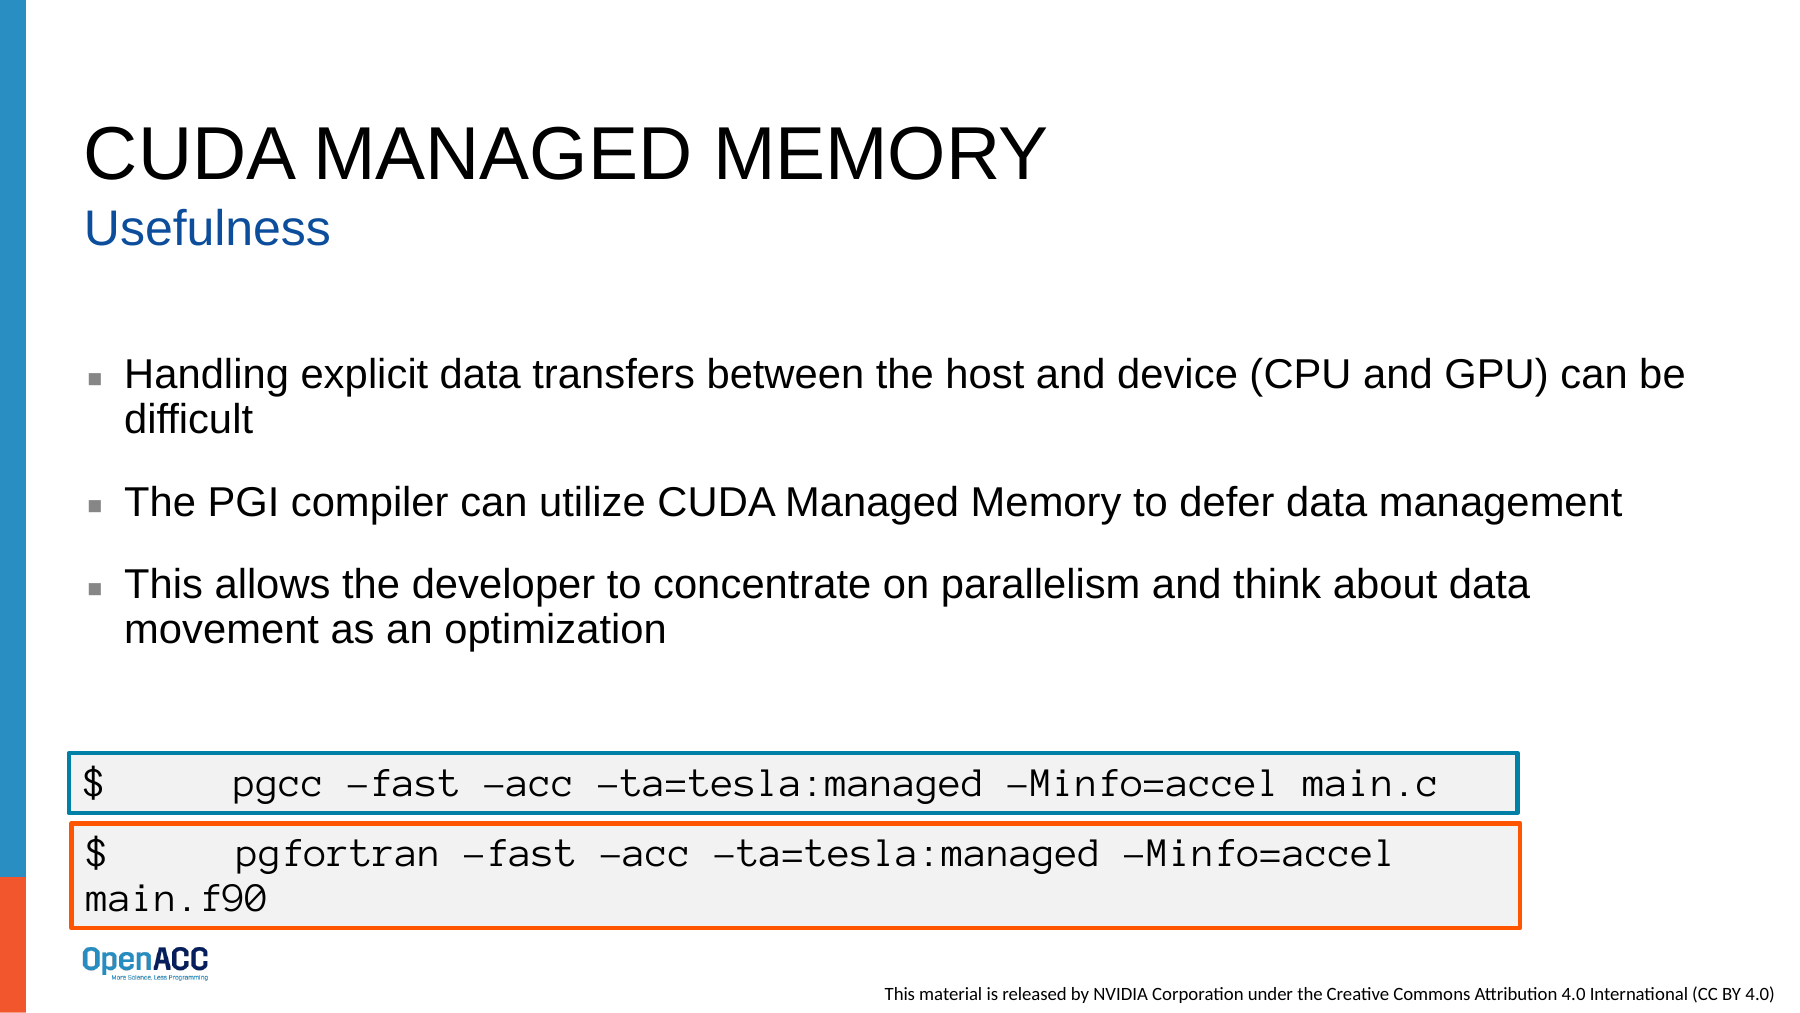

# CUDA MANAGED MEMORY
Usefulness
Handling explicit data transfers between the host and device (CPU and GPU) can be difficult
The PGI compiler can utilize CUDA Managed Memory to defer data management
This allows the developer to concentrate on parallelism and think about data movement as an optimization
$	pgcc –fast –acc –ta=tesla:managed –Minfo=accel main.c
$	pgfortran –fast –acc –ta=tesla:managed –Minfo=accel main.f90